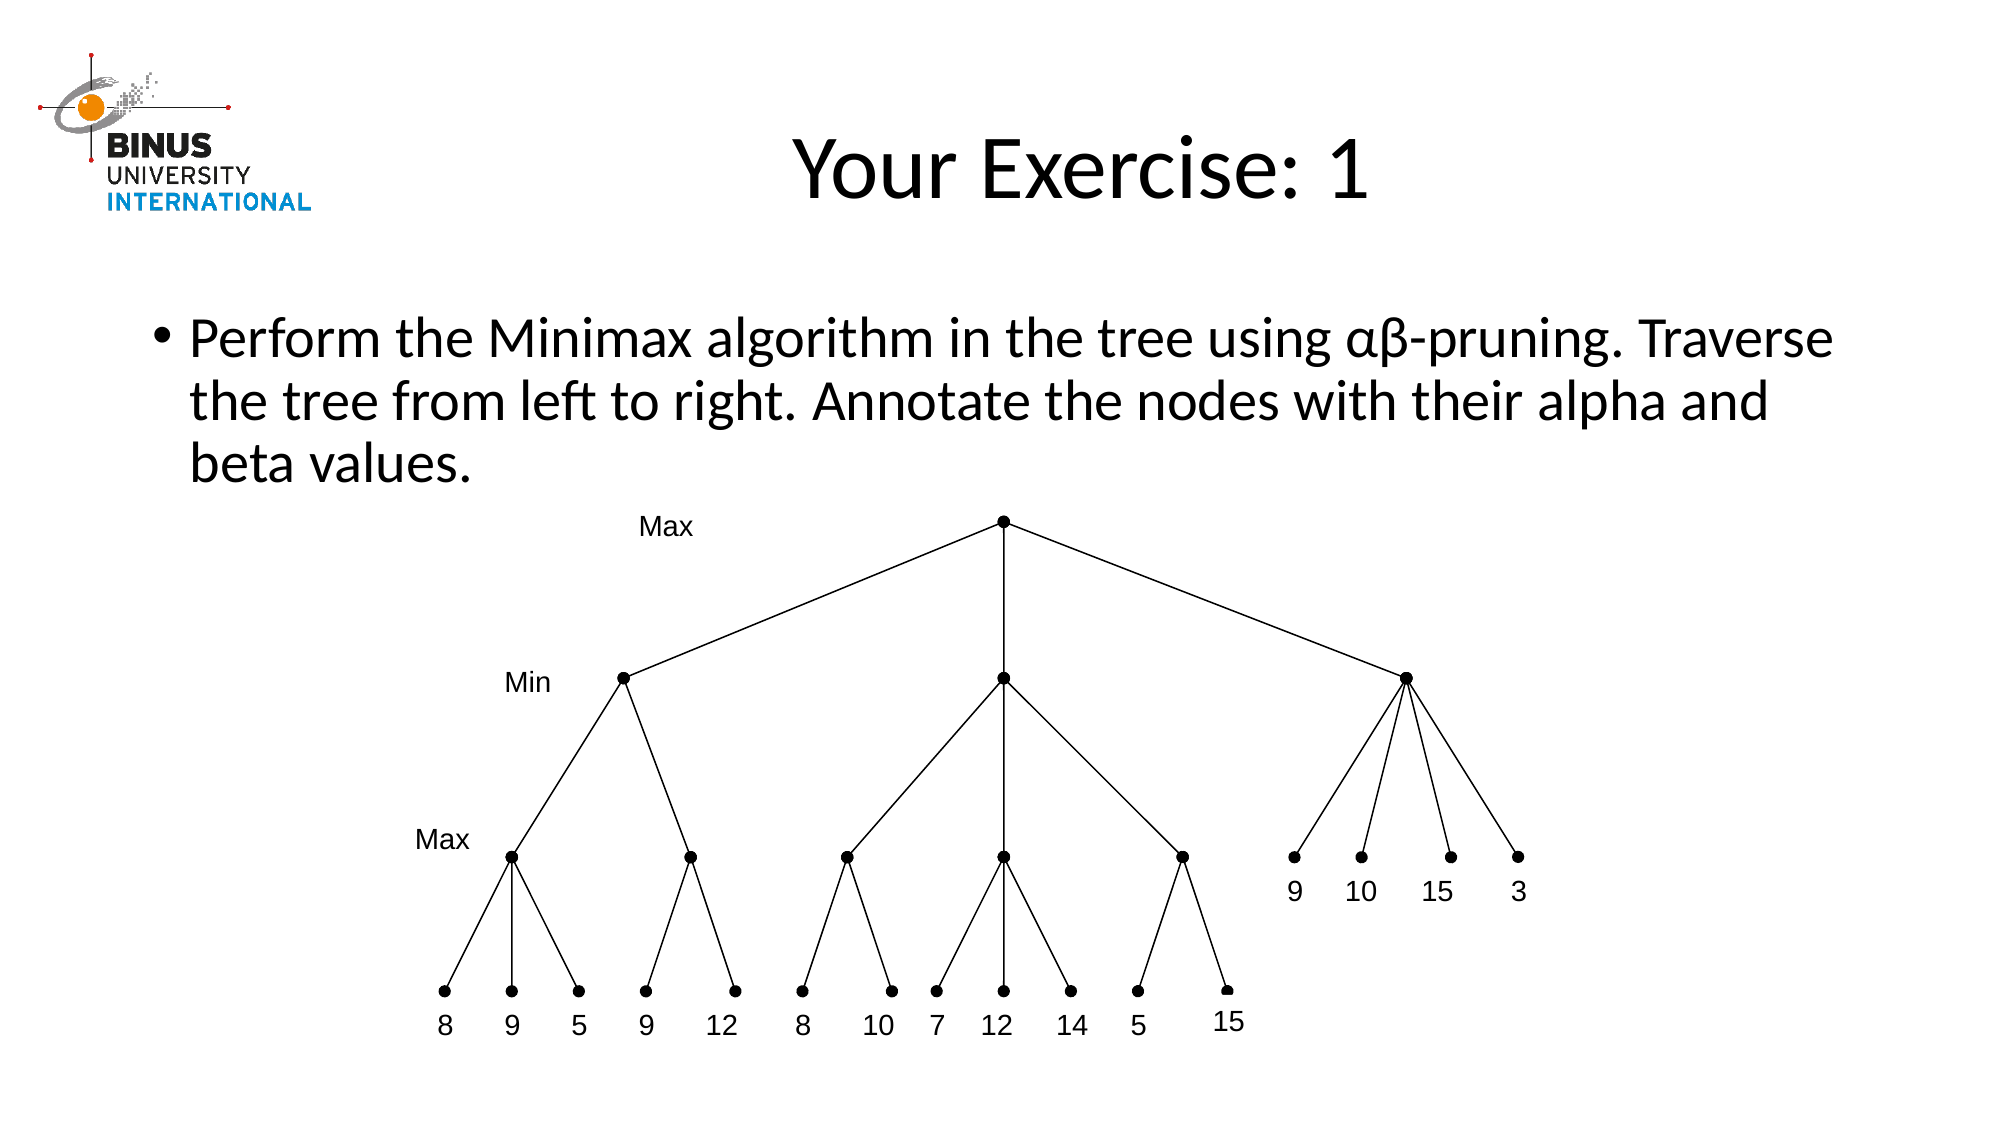

# Your Exercise: 1
Perform the Minimax algorithm in the tree using αβ-pruning. Traverse the tree from left to right. Annotate the nodes with their alpha and beta values.

Max

Min

Max

9
10
15
3
15
7
12
14
5
8
9
5
9
12
8
10